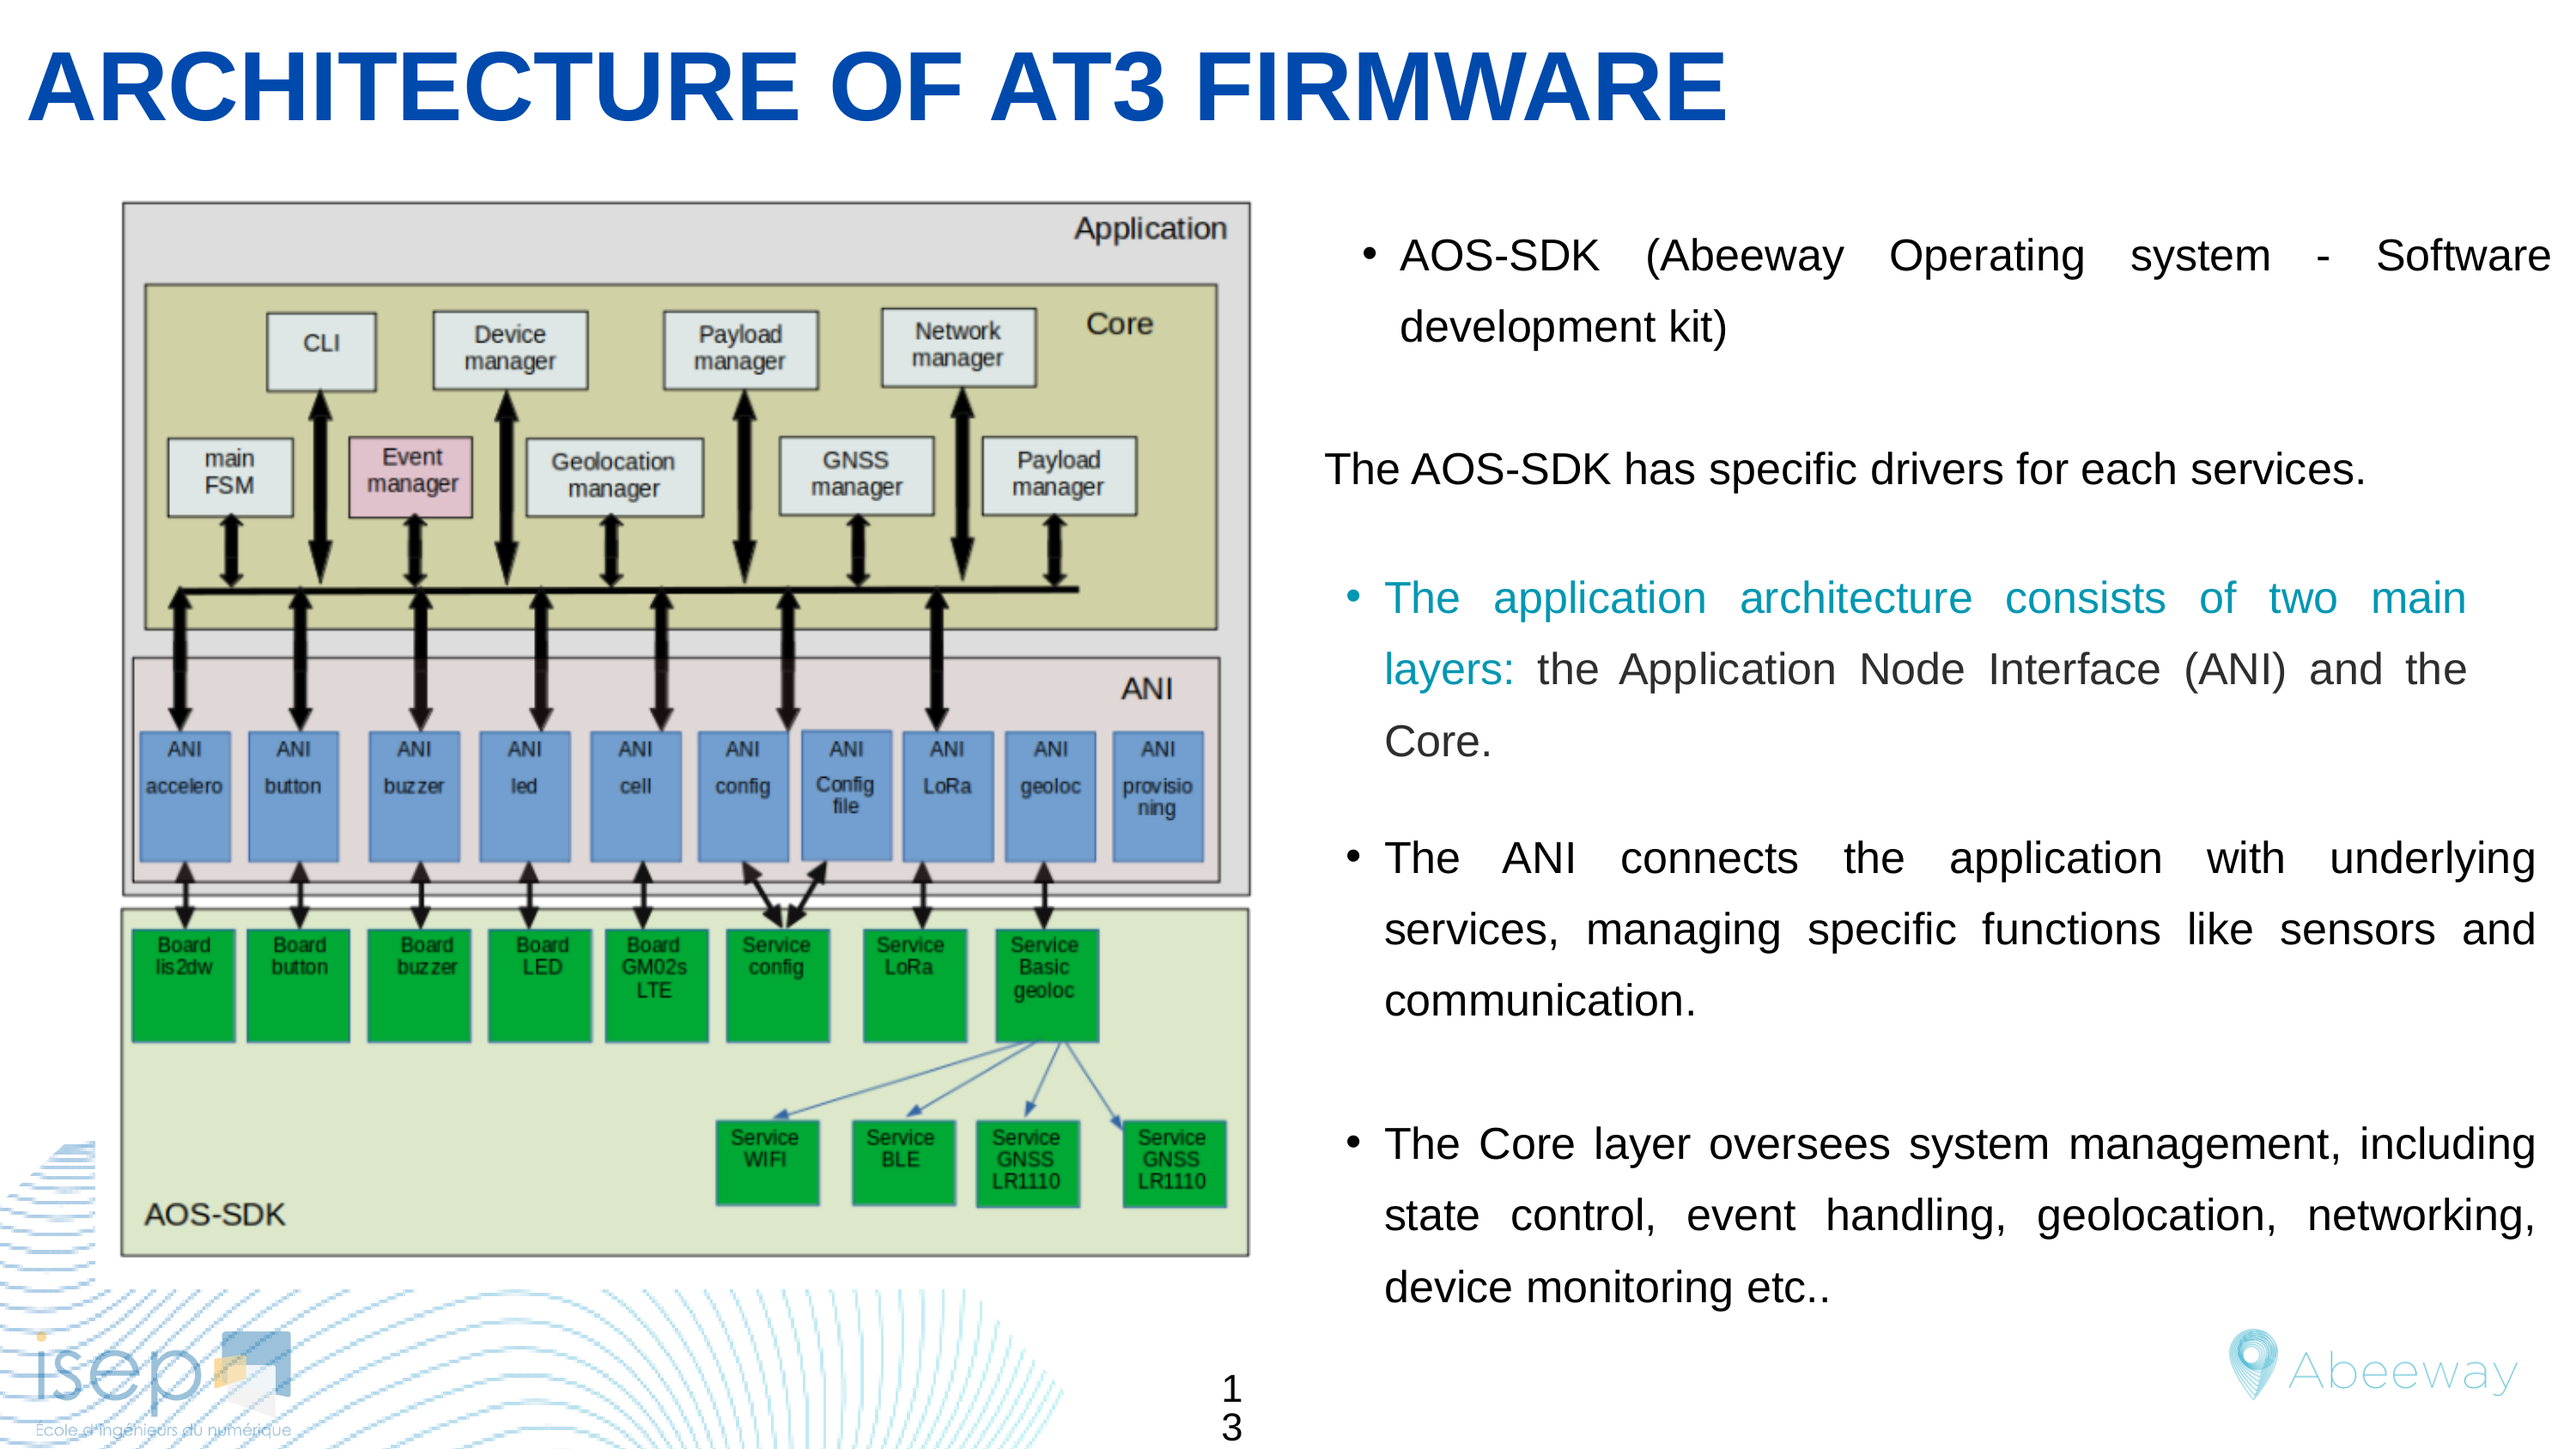

ARCHITECTURE OF AT3 FIRMWARE

AOS-SDK (Abeeway Operating system - Software development kit)

The AOS-SDK has specific drivers for each services.
The application architecture consists of two main layers: the Application Node Interface (ANI) and the Core.
The ANI connects the application with underlying services, managing specific functions like sensors and communication.

The Core layer oversees system management, including state control, event handling, geolocation, networking, device monitoring etc..

13